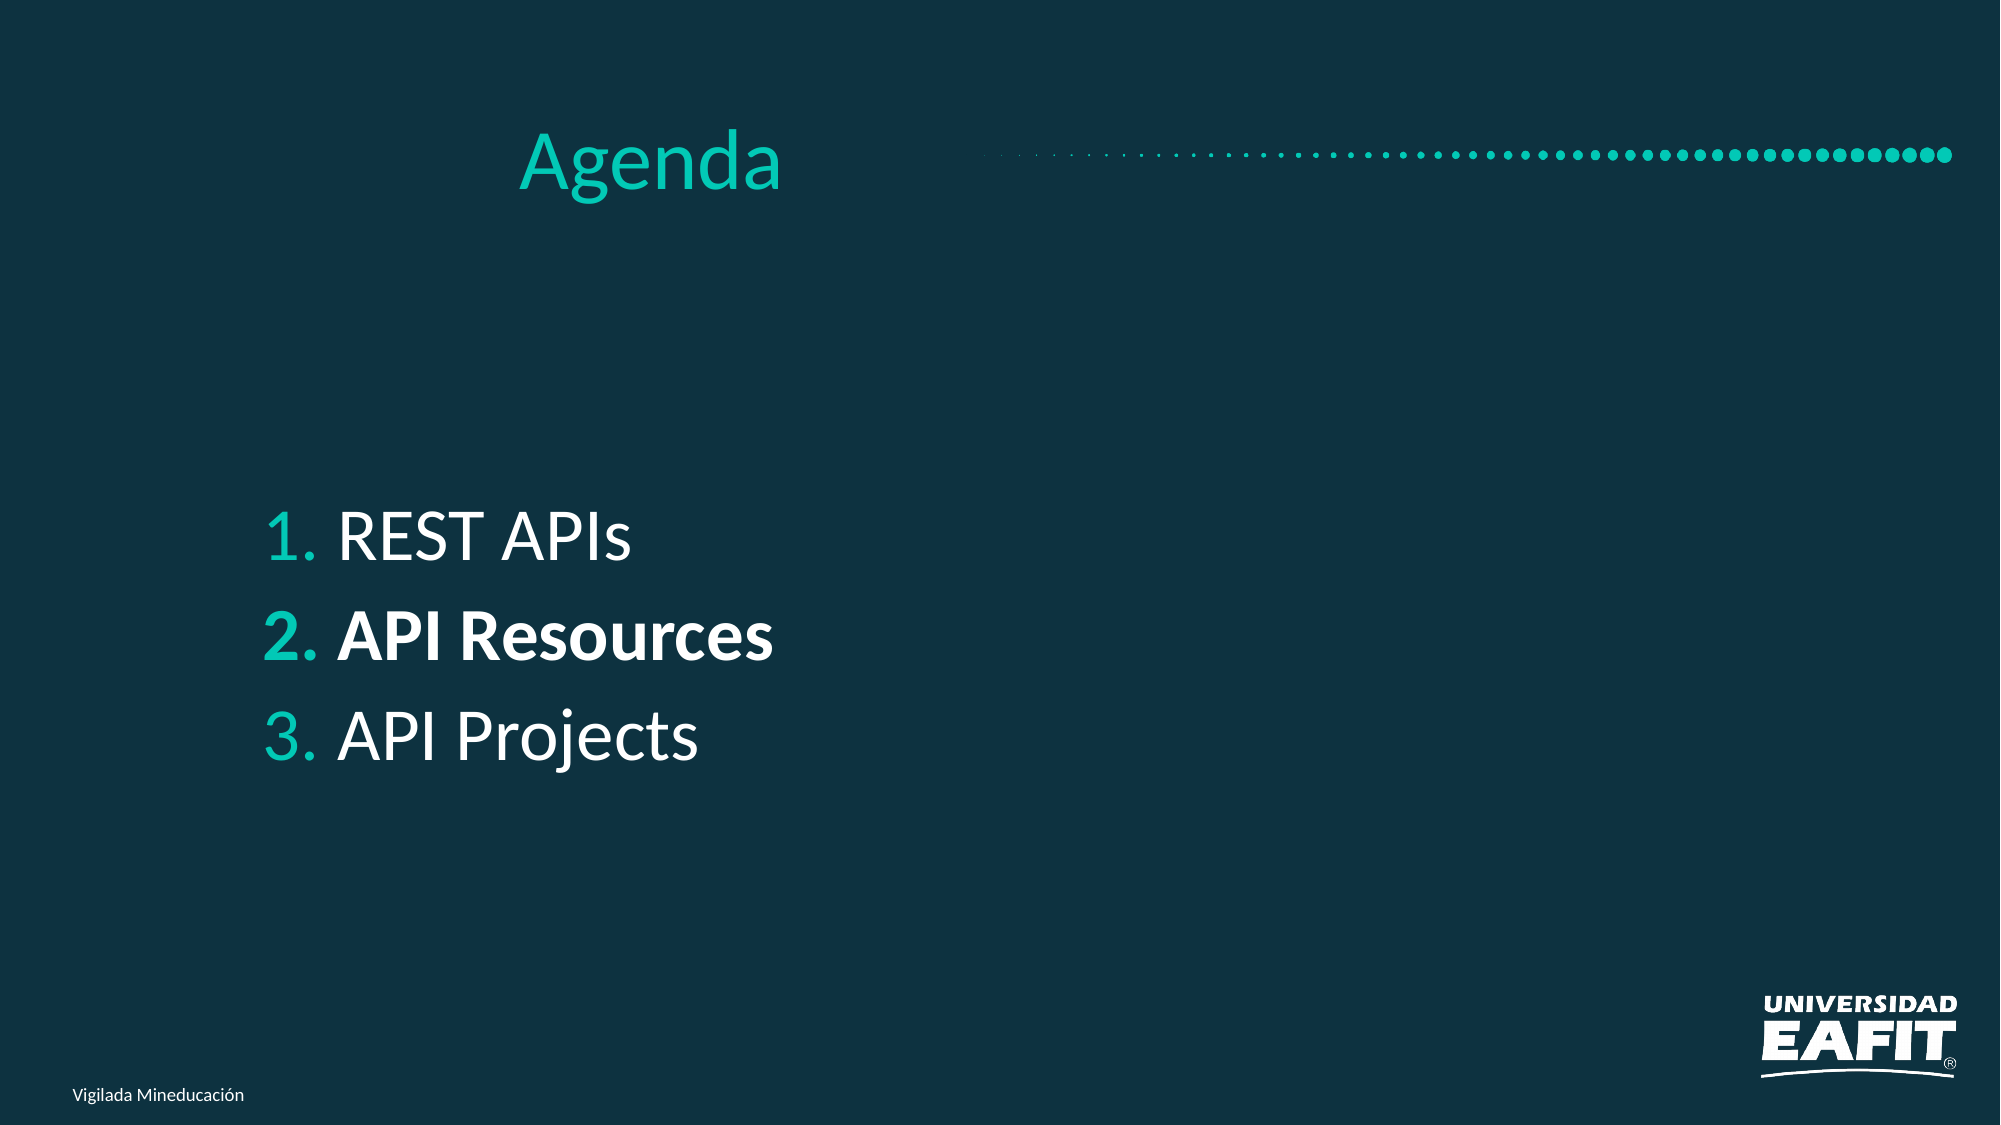

# Agenda
REST APIs
API Resources
API Projects